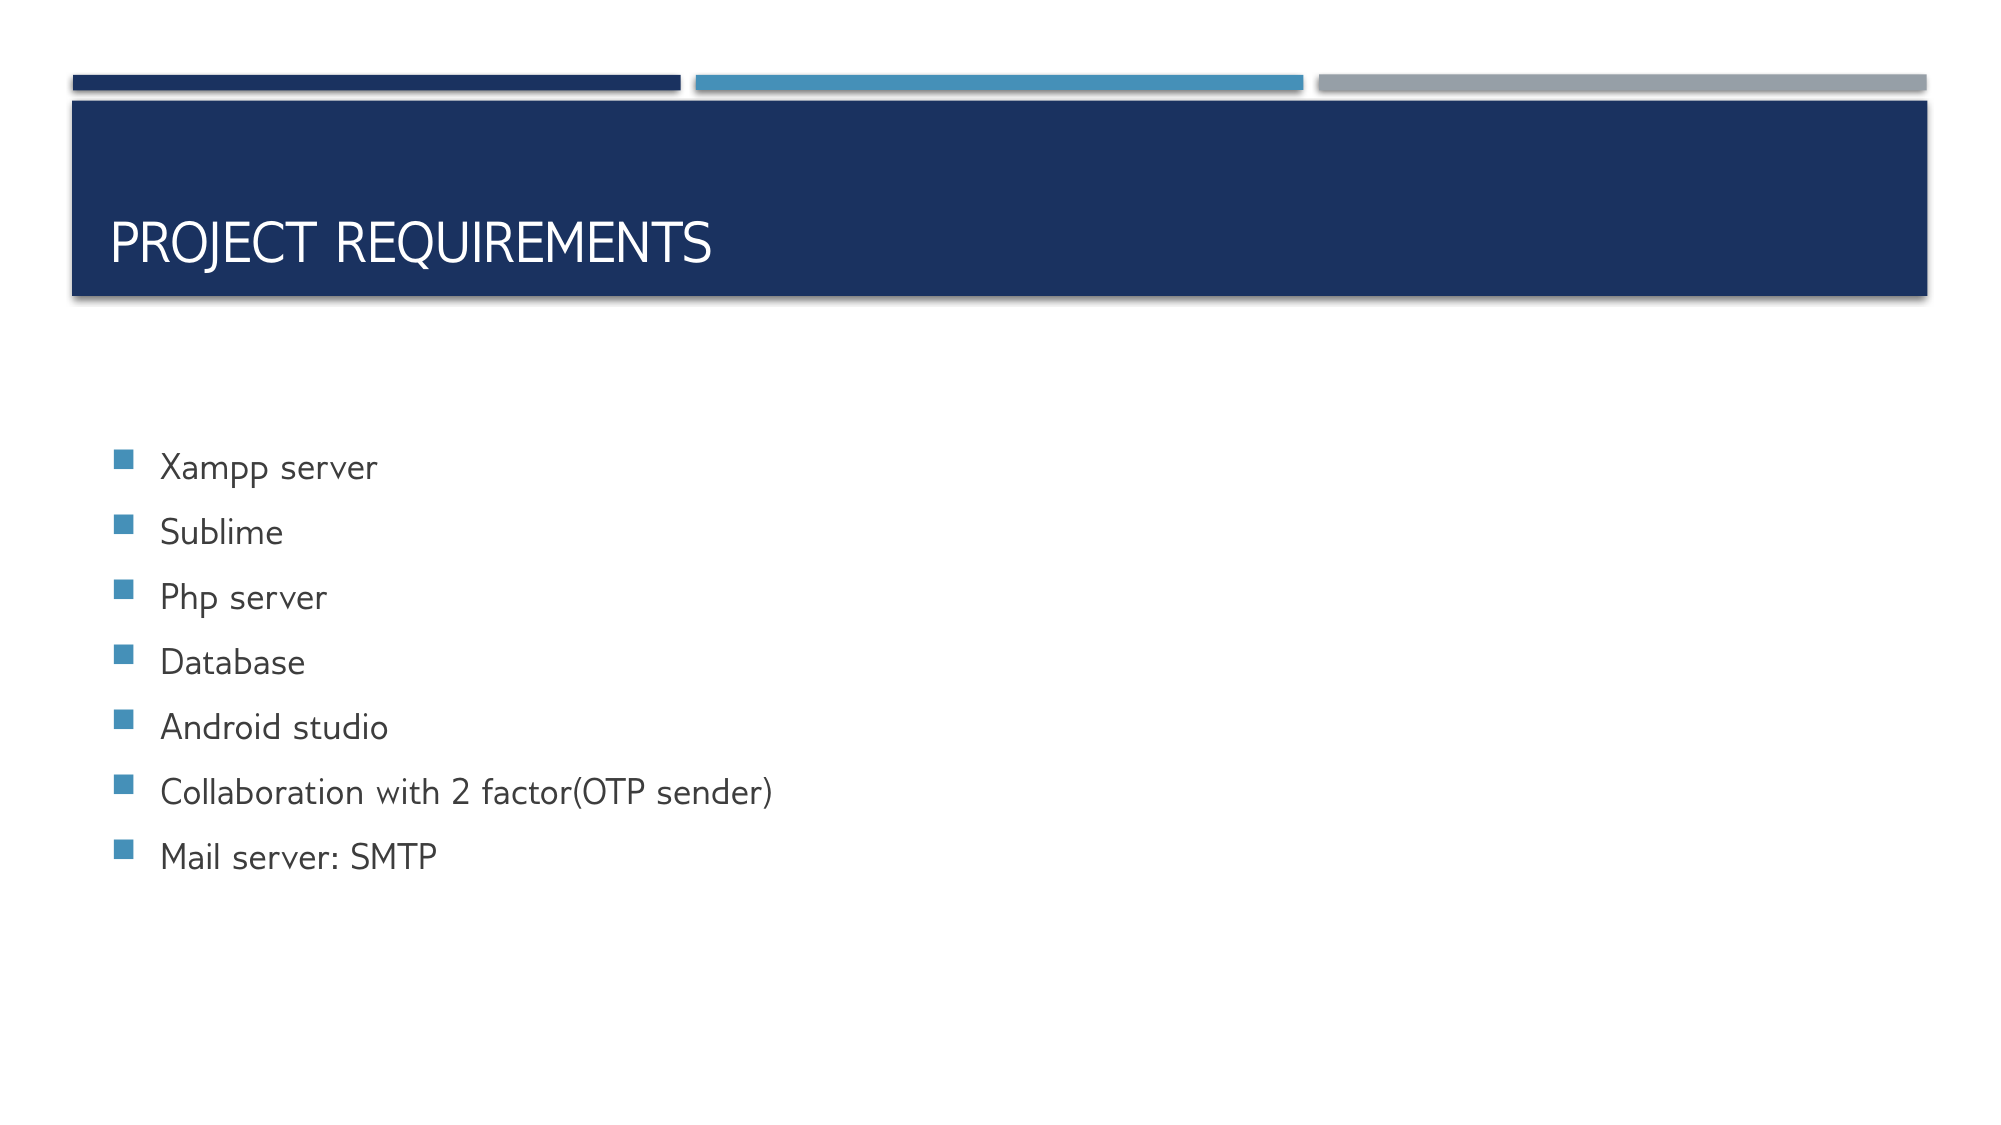

# PROJECT requirements
Xampp server
Sublime
Php server
Database
Android studio
Collaboration with 2 factor(OTP sender)
Mail server: SMTP